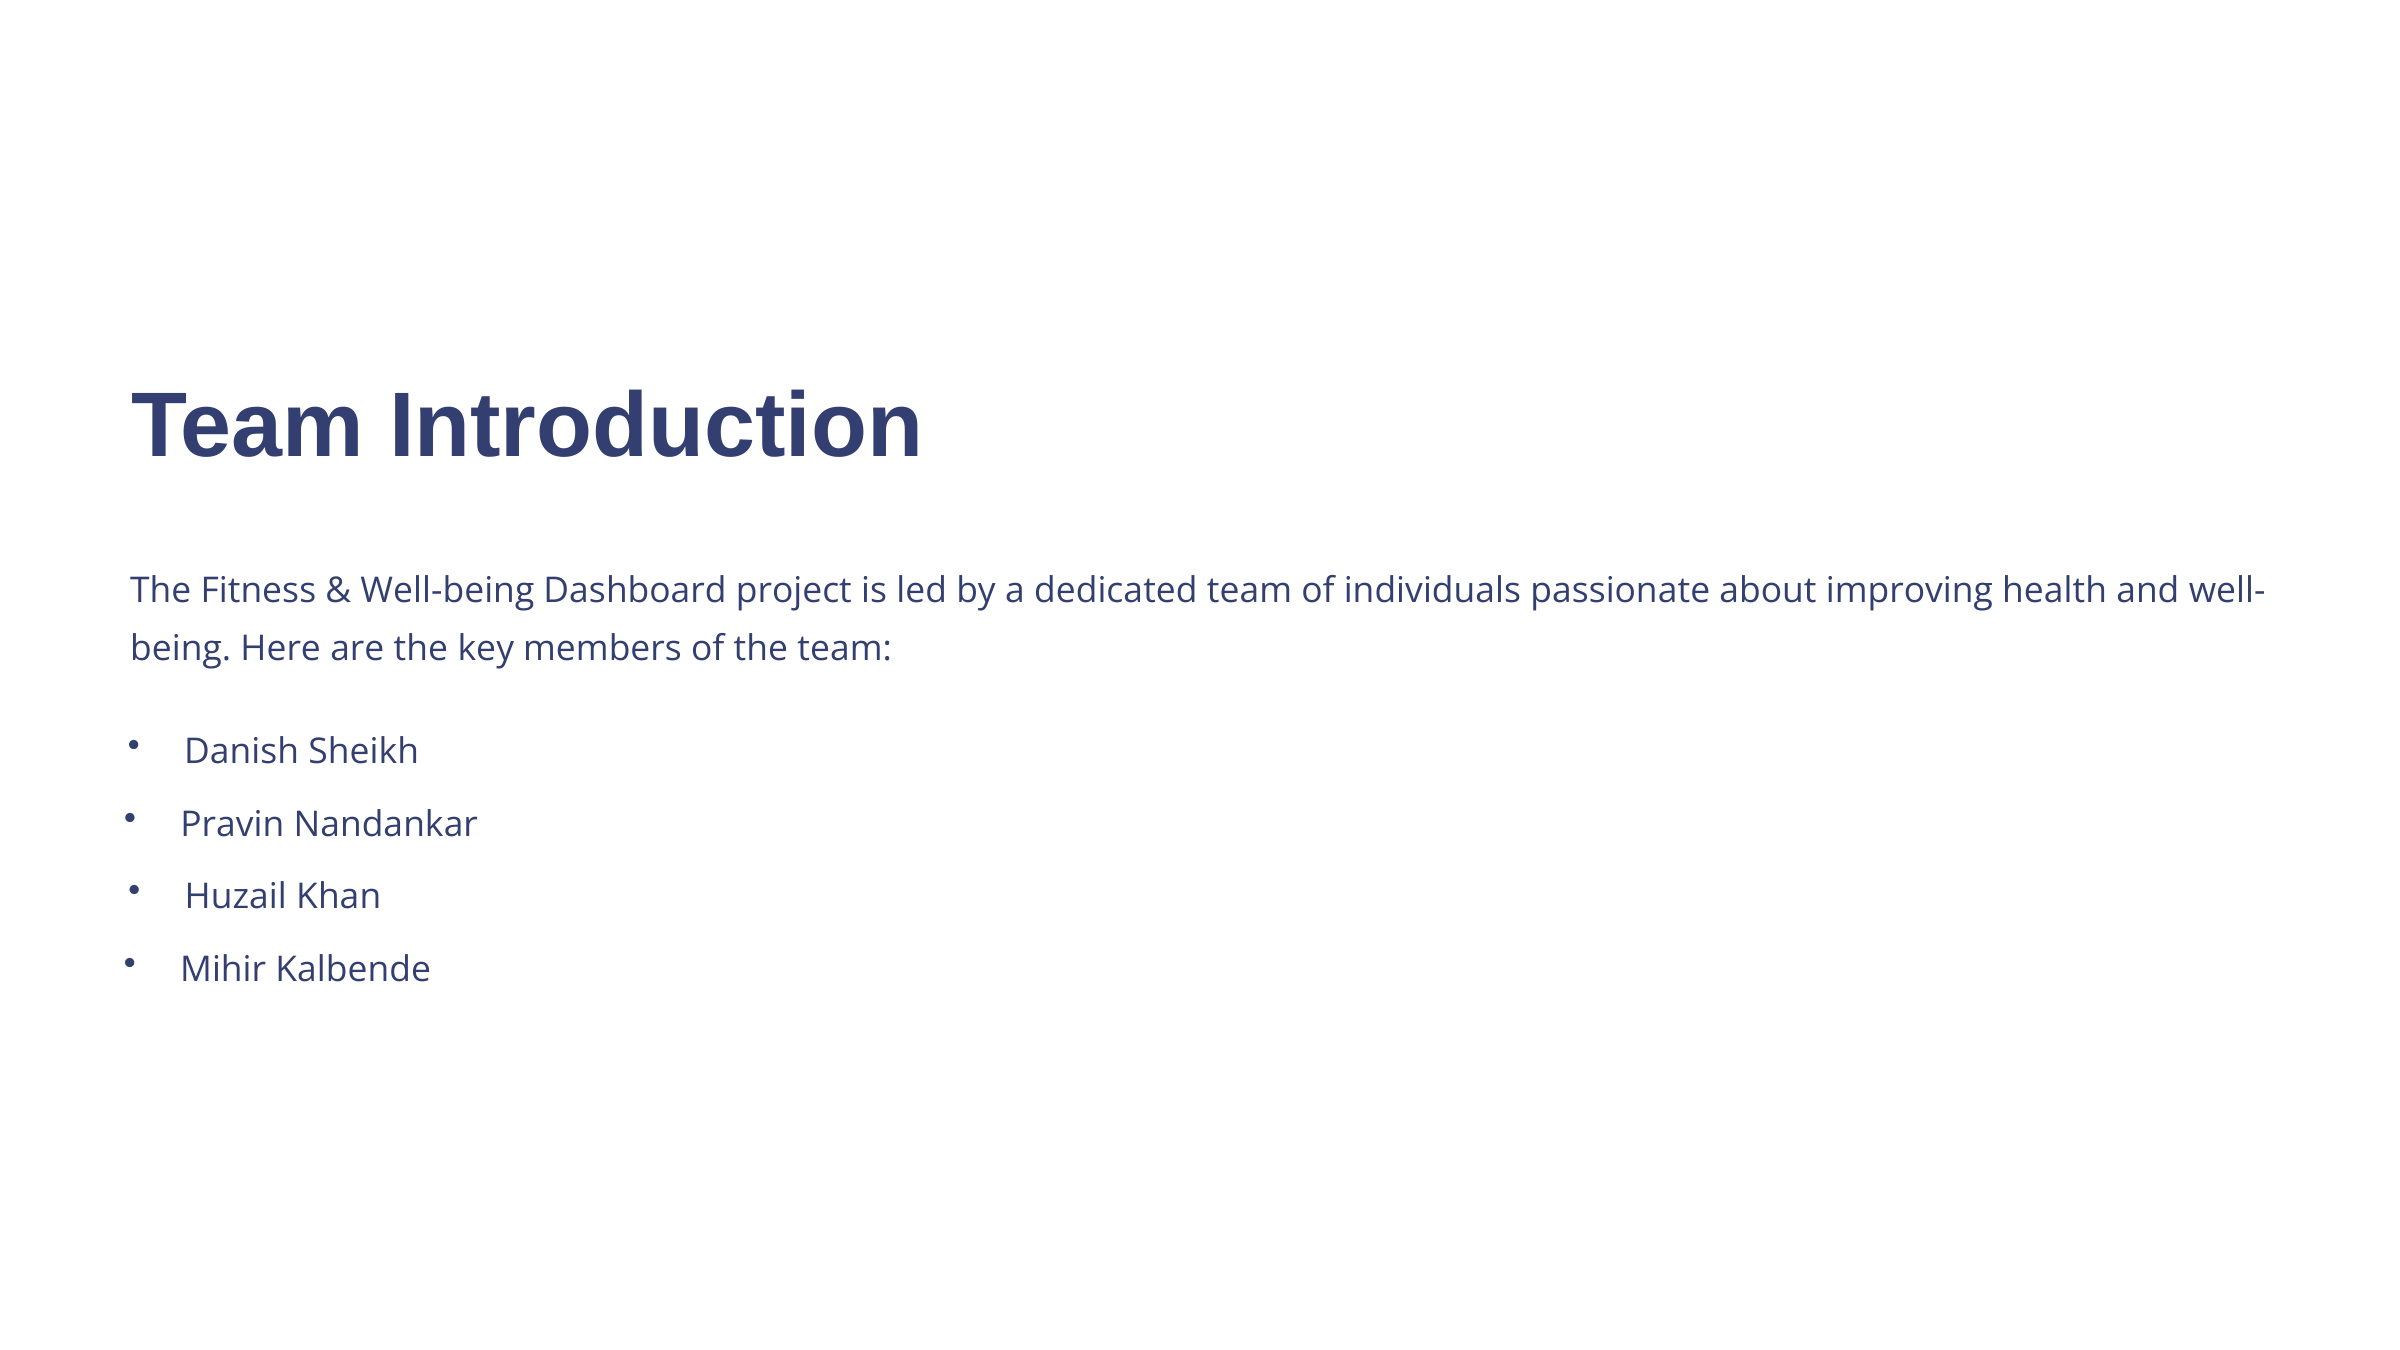

Team Introduction
The Fitness & Well-being Dashboard project is led by a dedicated team of individuals passionate about improving health and well-being. Here are the key members of the team:
Danish Sheikh
Pravin Nandankar
Huzail Khan
Mihir Kalbende